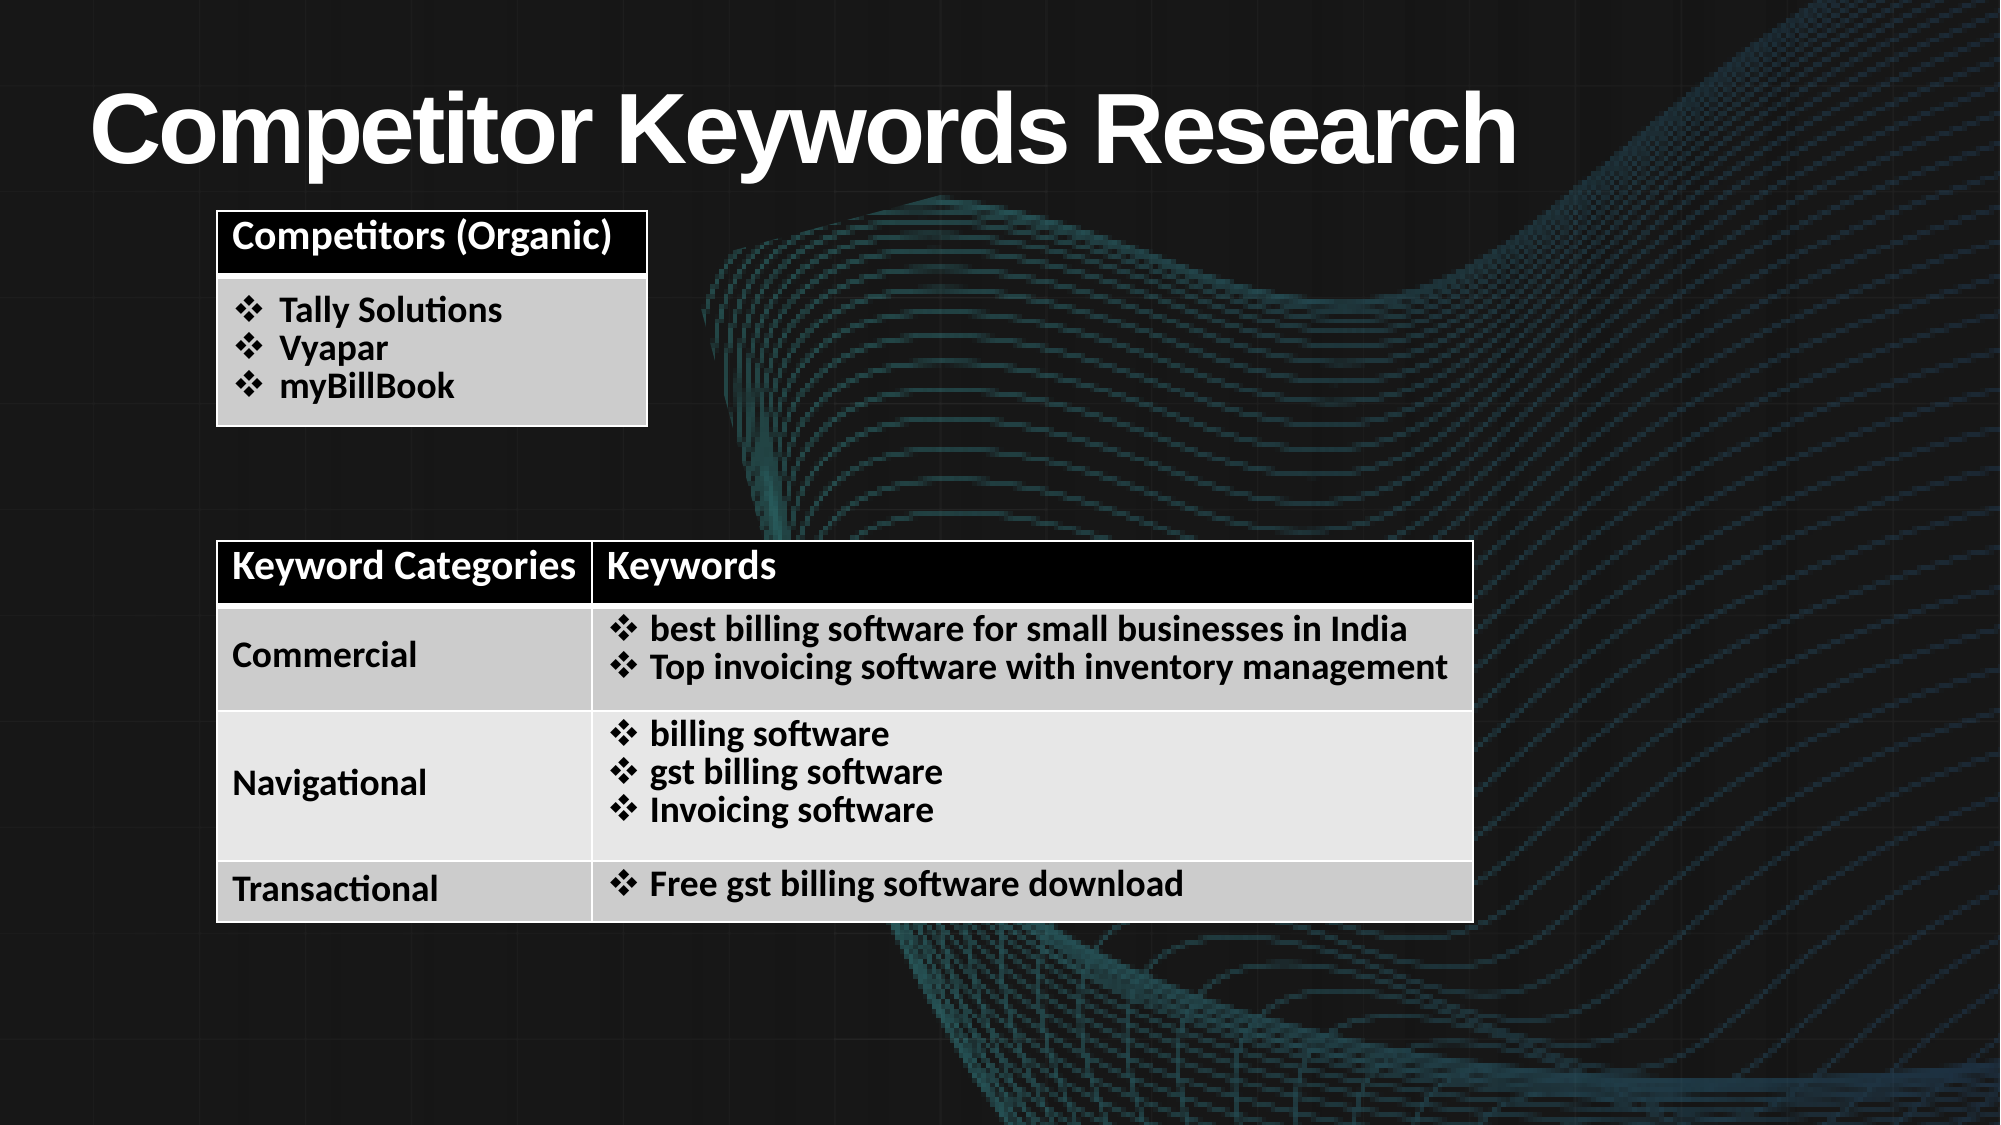

Competitor Keywords Research
| Competitors (Organic) |
| --- |
| Tally Solutions Vyapar myBillBook |
| Keyword Categories | Keywords |
| --- | --- |
| Commercial | best billing software for small businesses in India Top invoicing software with inventory management |
| Navigational | billing software gst billing software Invoicing software |
| Transactional | Free gst billing software download |